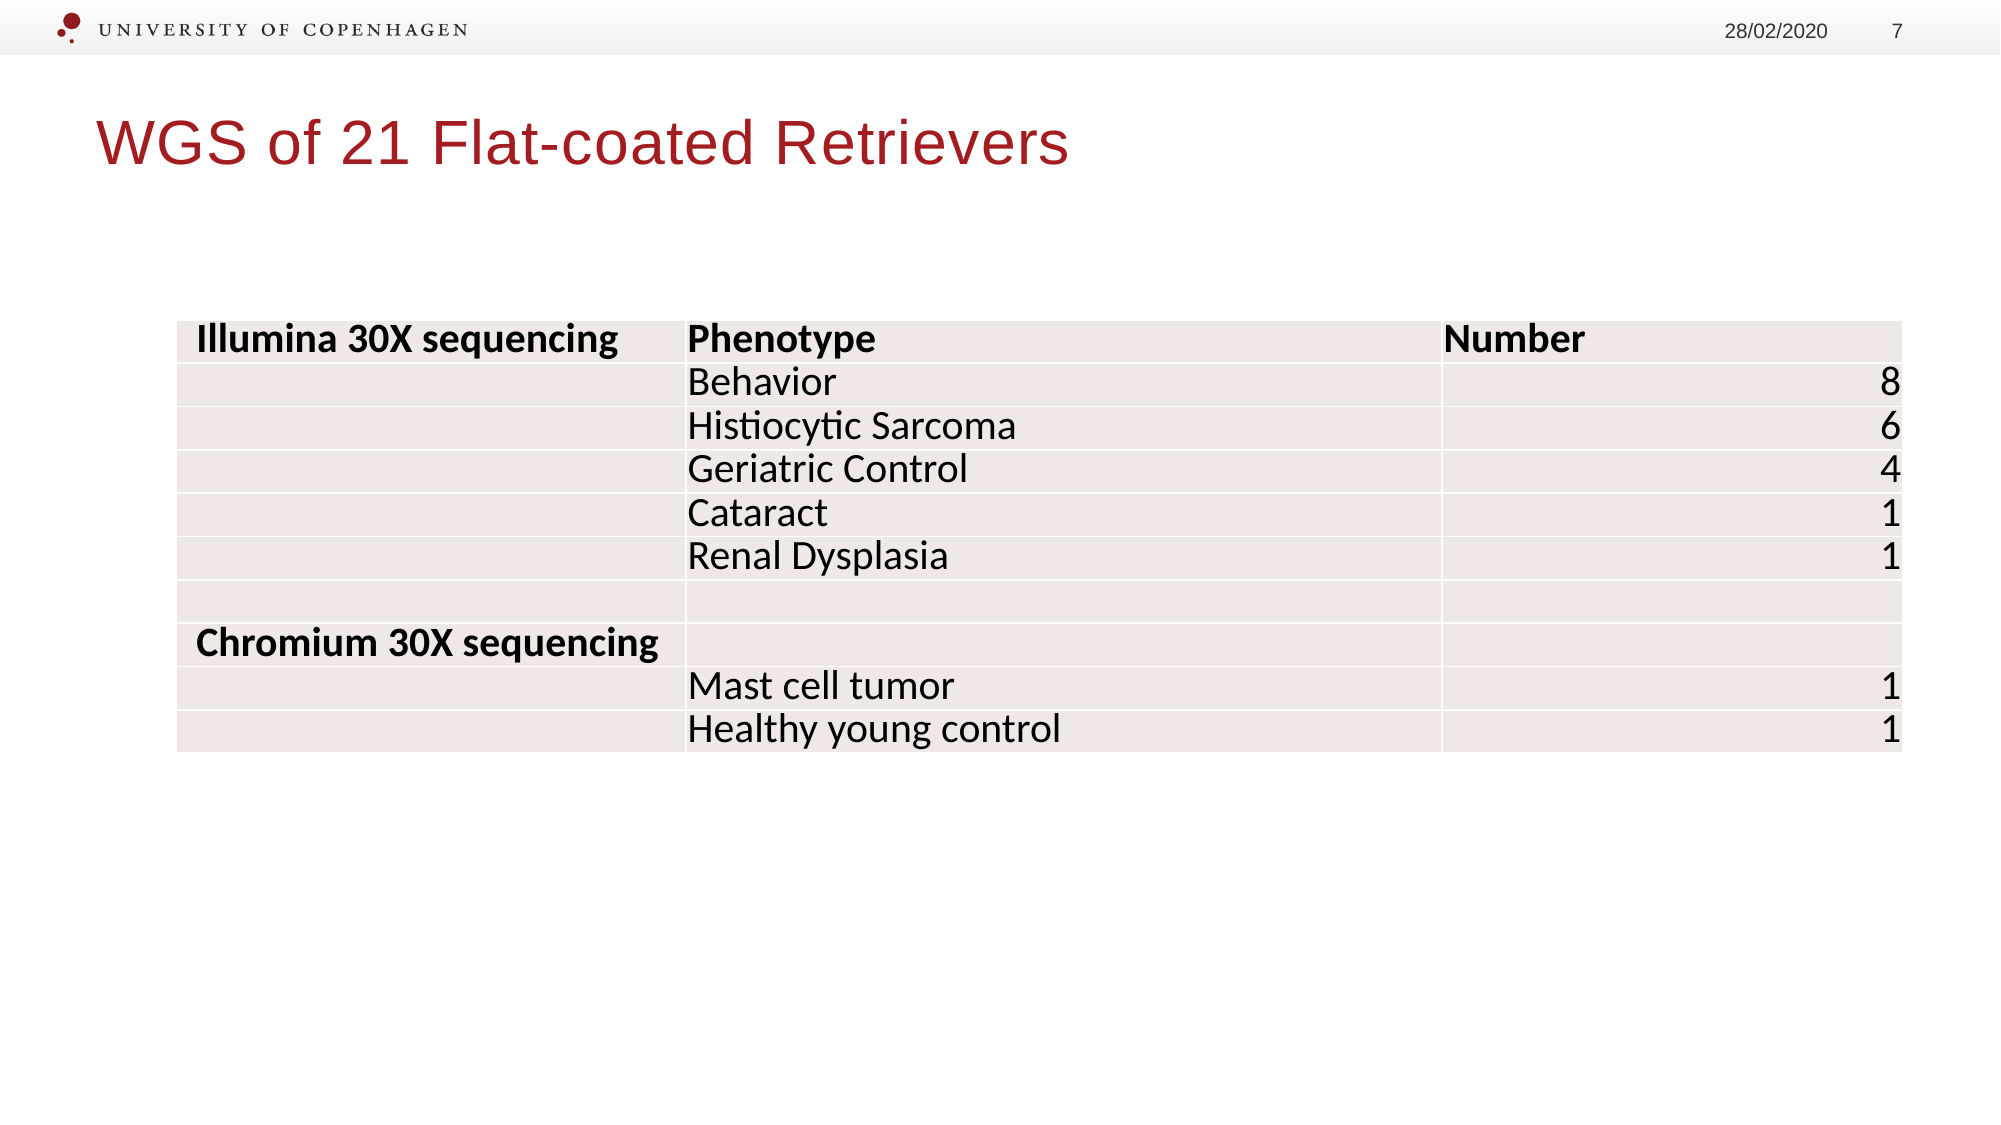

28/02/2020
7
# WGS of 21 Flat-coated Retrievers
| Illumina 30X sequencing | Phenotype | Number |
| --- | --- | --- |
|  | Behavior | 8 |
|  | Histiocytic Sarcoma | 6 |
|  | Geriatric Control | 4 |
|  | Cataract | 1 |
|  | Renal Dysplasia | 1 |
|  |  |  |
| Chromium 30X sequencing |  |  |
|  | Mast cell tumor | 1 |
|  | Healthy young control | 1 |